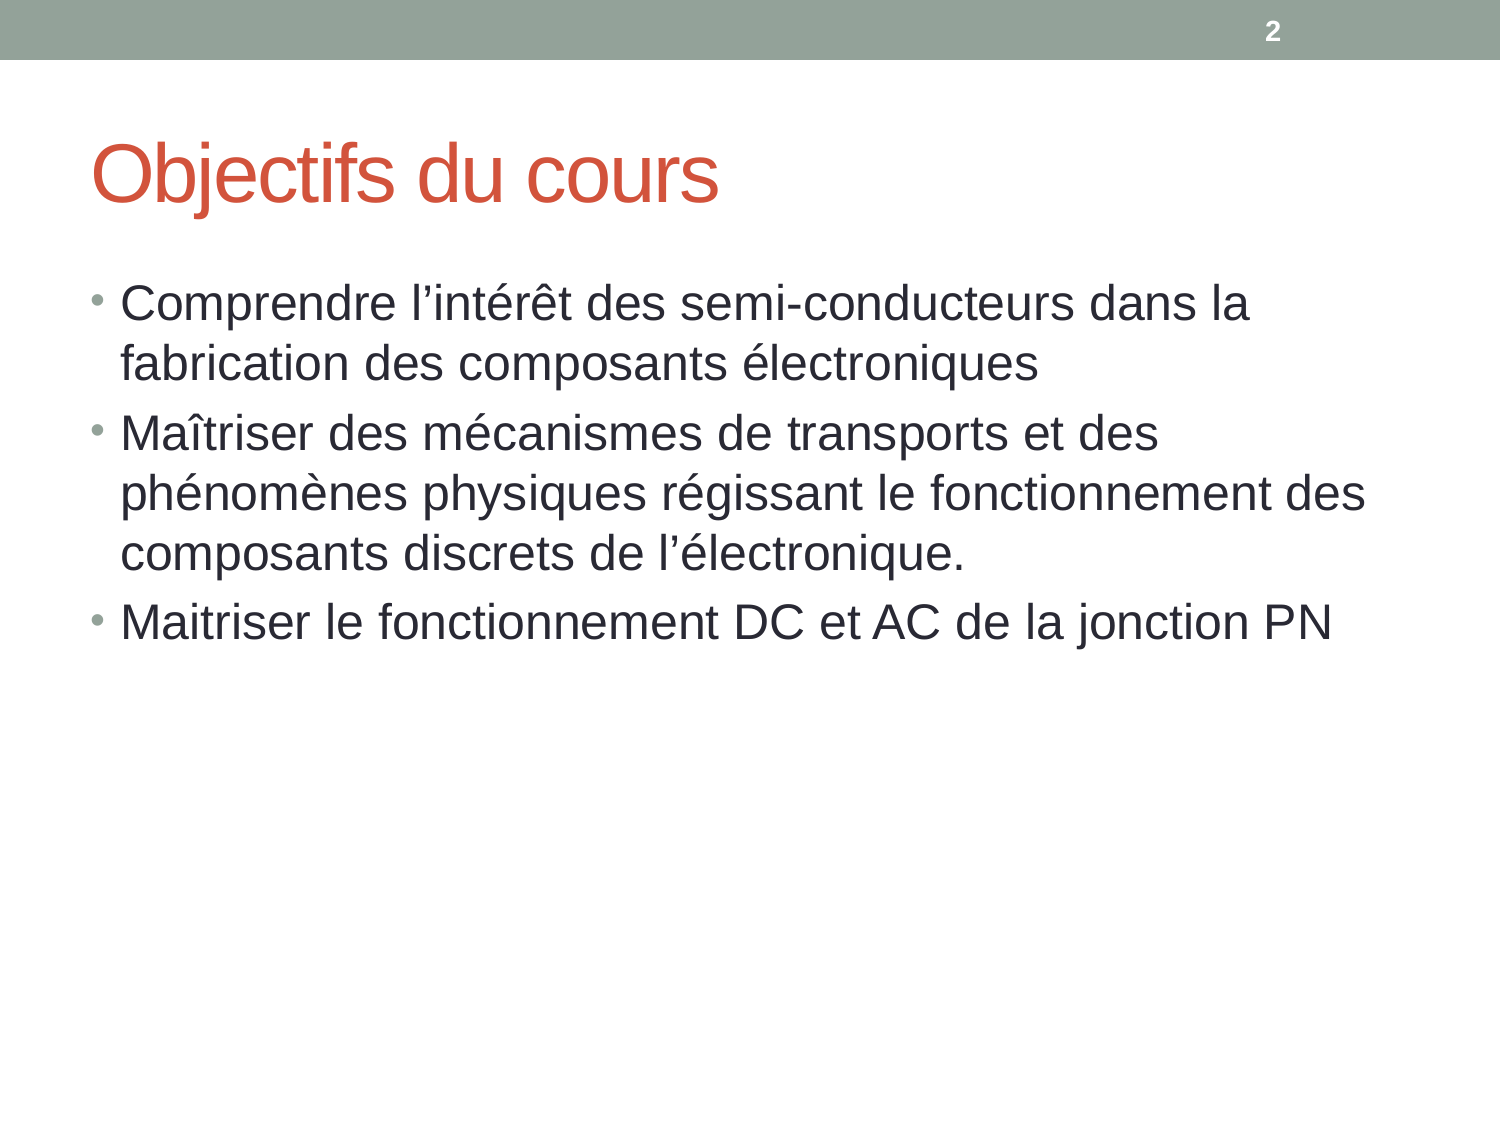

2
# Objectifs du cours
Comprendre l’intérêt des semi-conducteurs dans la fabrication des composants électroniques
Maîtriser des mécanismes de transports et des phénomènes physiques régissant le fonctionnement des composants discrets de l’électronique.
Maitriser le fonctionnement DC et AC de la jonction PN